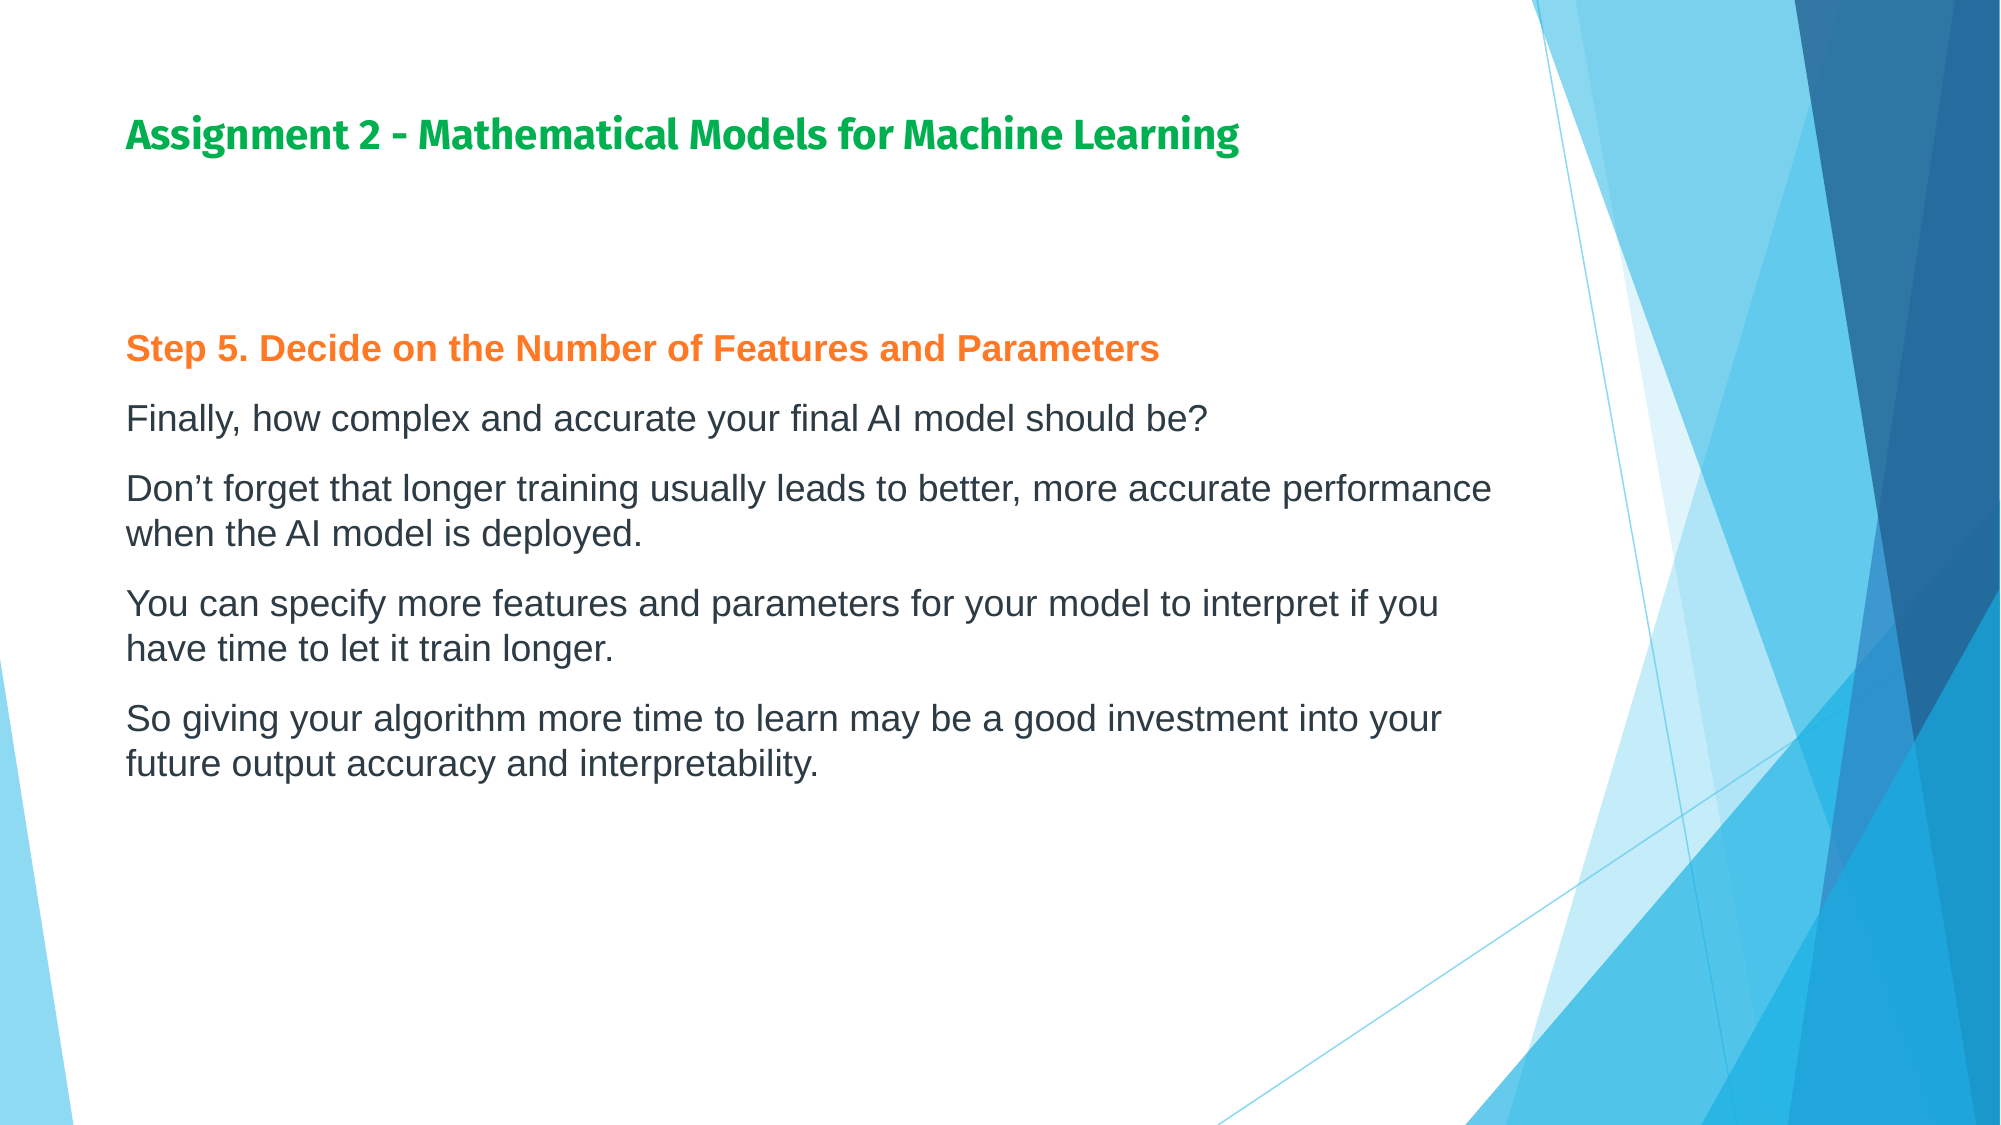

# Assignment 2 - Mathematical Models for Machine Learning
Step 5. Decide on the Number of Features and Parameters
Finally, how complex and accurate your final AI model should be?
Don’t forget that longer training usually leads to better, more accurate performance when the AI model is deployed.
You can specify more features and parameters for your model to interpret if you have time to let it train longer.
So giving your algorithm more time to learn may be a good investment into your future output accuracy and interpretability.